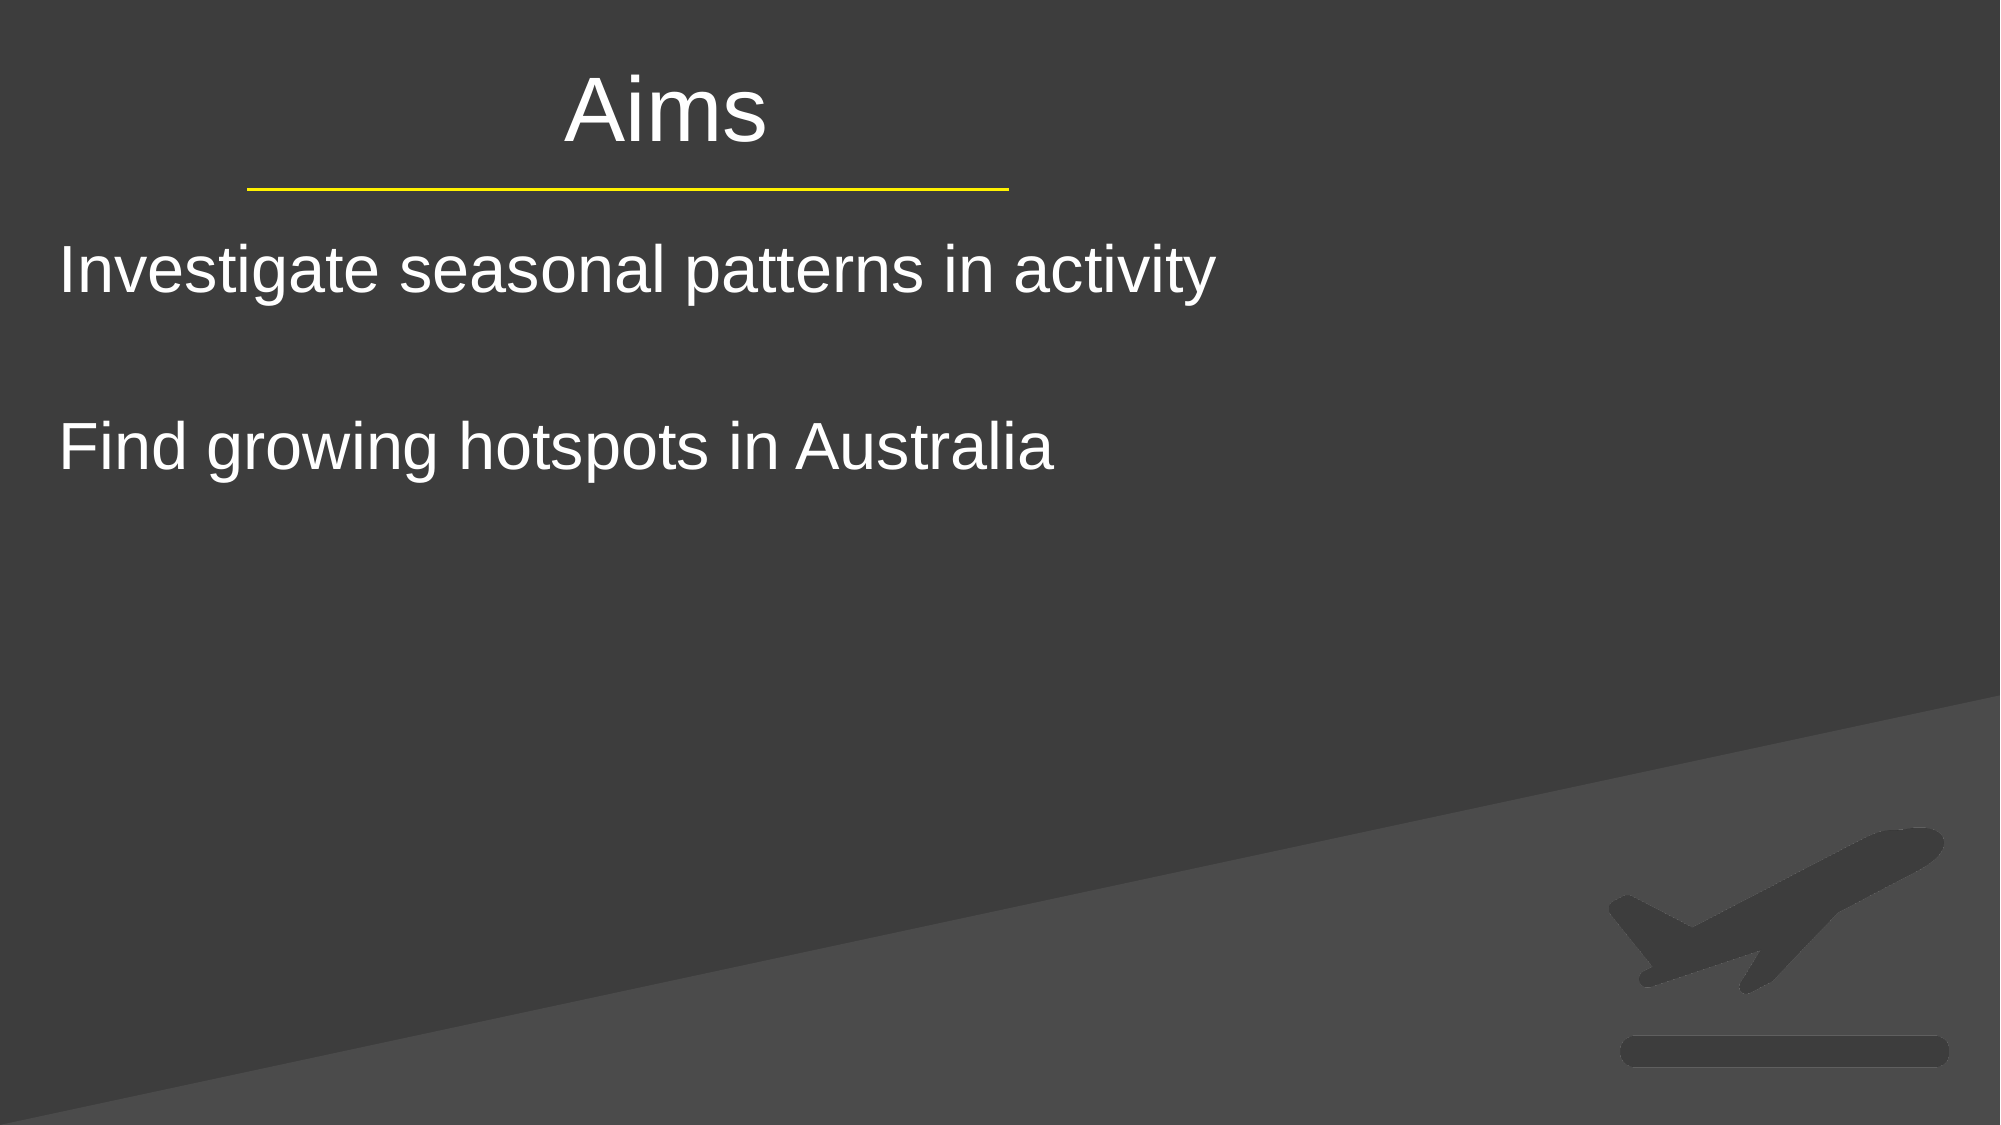

Aims
Investigate seasonal patterns in activity

Find growing hotspots in Australia